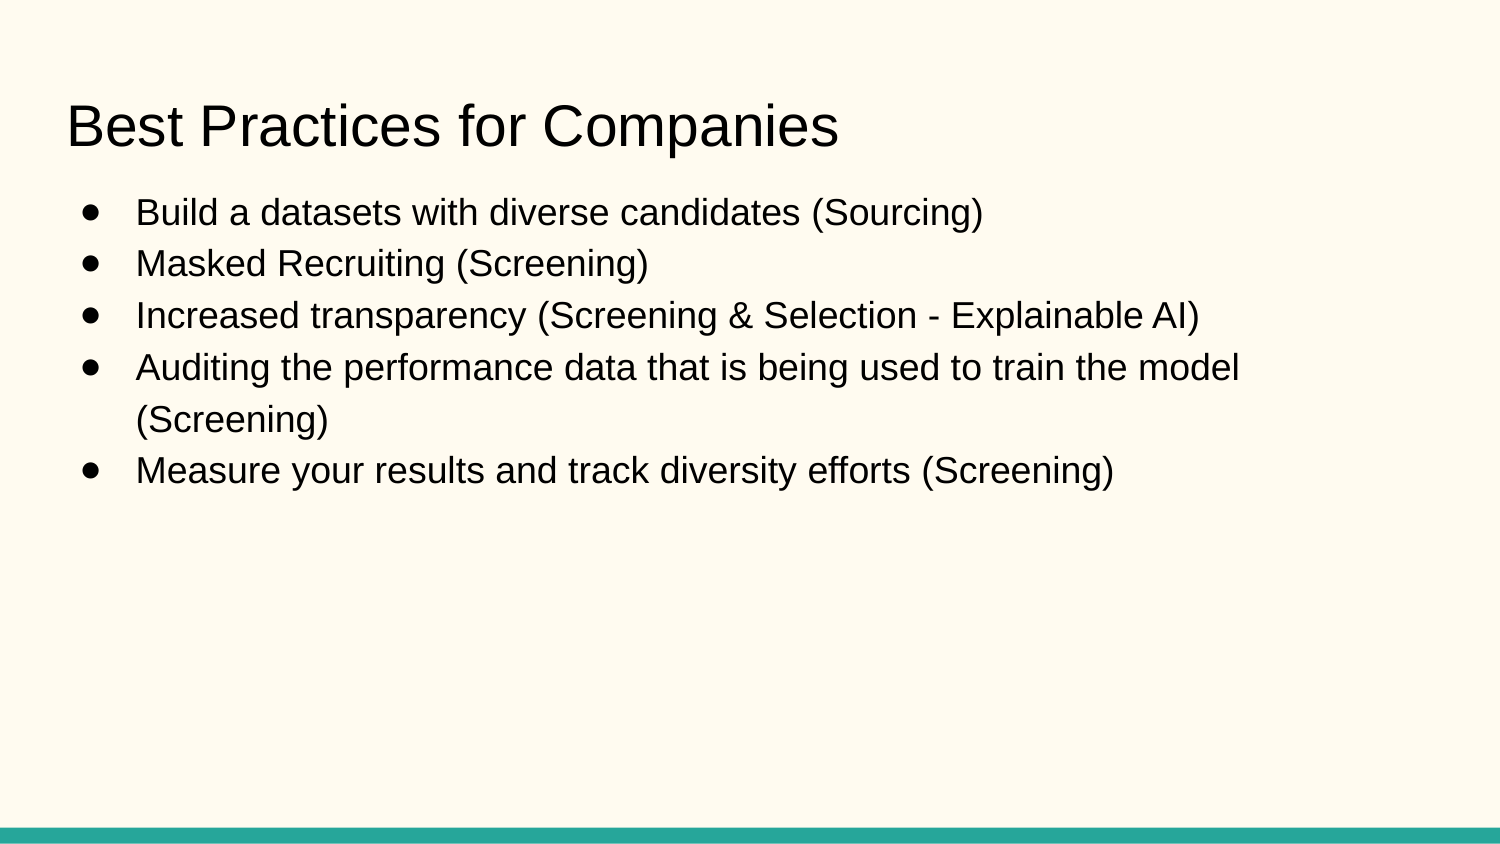

# Best Practices for Companies
Build a datasets with diverse candidates (Sourcing)
Masked Recruiting (Screening)
Increased transparency (Screening & Selection - Explainable AI)
Auditing the performance data that is being used to train the model (Screening)
Measure your results and track diversity efforts (Screening)